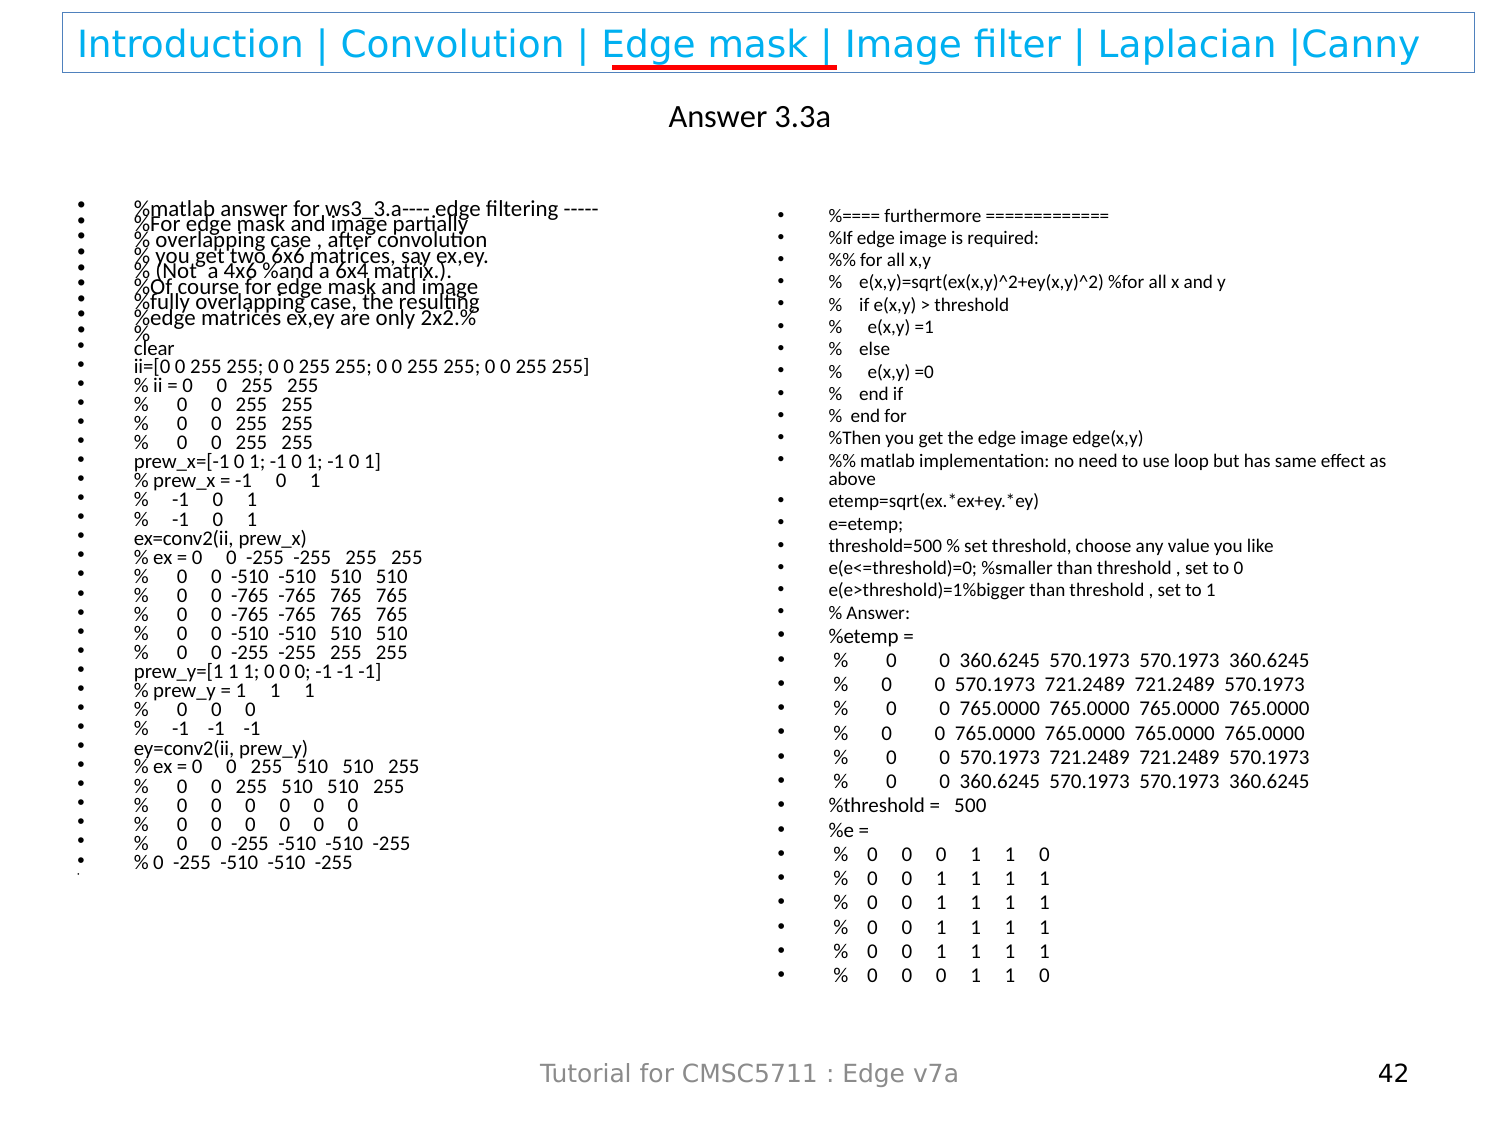

# Answer 3.3a
%matlab answer for ws3_3.a---- edge filtering -----
%For edge mask and image partially
% overlapping case , after convolution
% you get two 6x6 matrices, say ex,ey.
% (Not  a 4x6 %and a 6x4 matrix.).
%Of course for edge mask and image
%fully overlapping case, the resulting
%edge matrices ex,ey are only 2x2.%
%
clear
ii=[0 0 255 255; 0 0 255 255; 0 0 255 255; 0 0 255 255]
% ii = 0     0   255   255
%      0     0   255   255
%      0     0   255   255
%      0     0   255   255
prew_x=[-1 0 1; -1 0 1; -1 0 1]
% prew_x = -1     0     1
%     -1     0     1
%     -1     0     1
ex=conv2(ii, prew_x)
% ex = 0     0  -255  -255   255   255
%      0     0  -510  -510   510   510
%      0     0  -765  -765   765   765
%      0     0  -765  -765   765   765
%      0     0  -510  -510   510   510
%      0     0  -255  -255   255   255
prew_y=[1 1 1; 0 0 0; -1 -1 -1]
% prew_y = 1     1     1
%      0     0     0
%     -1    -1    -1
ey=conv2(ii, prew_y)
% ex = 0     0   255   510   510   255
%      0     0   255   510   510   255
%      0     0     0     0     0     0
%      0     0     0     0     0     0
%      0     0  -255  -510  -510  -255
% 0  -255  -510  -510  -255

%==== furthermore =============
%If edge image is required:
%% for all x,y
%    e(x,y)=sqrt(ex(x,y)^2+ey(x,y)^2) %for all x and y
%    if e(x,y) > threshold
%      e(x,y) =1
%    else
%      e(x,y) =0
%    end if
%  end for
%Then you get the edge image edge(x,y)
%% matlab implementation: no need to use loop but has same effect as above
etemp=sqrt(ex.*ex+ey.*ey)
e=etemp;
threshold=500 % set threshold, choose any value you like
e(e<=threshold)=0; %smaller than threshold , set to 0
e(e>threshold)=1%bigger than threshold , set to 1
% Answer:
%etemp =
 %        0         0  360.6245  570.1973  570.1973  360.6245
 %       0         0  570.1973  721.2489  721.2489  570.1973
 %        0         0  765.0000  765.0000  765.0000  765.0000
 %       0         0  765.0000  765.0000  765.0000  765.0000
 %        0         0  570.1973  721.2489  721.2489  570.1973
 %        0         0  360.6245  570.1973  570.1973  360.6245
%threshold =   500
%e =
 %    0     0     0     1     1     0
 %    0     0     1     1     1     1
 %    0     0     1     1     1     1
 %    0     0     1     1     1     1
 %    0     0     1     1     1     1
 %    0     0     0     1     1     0
Tutorial for CMSC5711 : Edge v7a
42